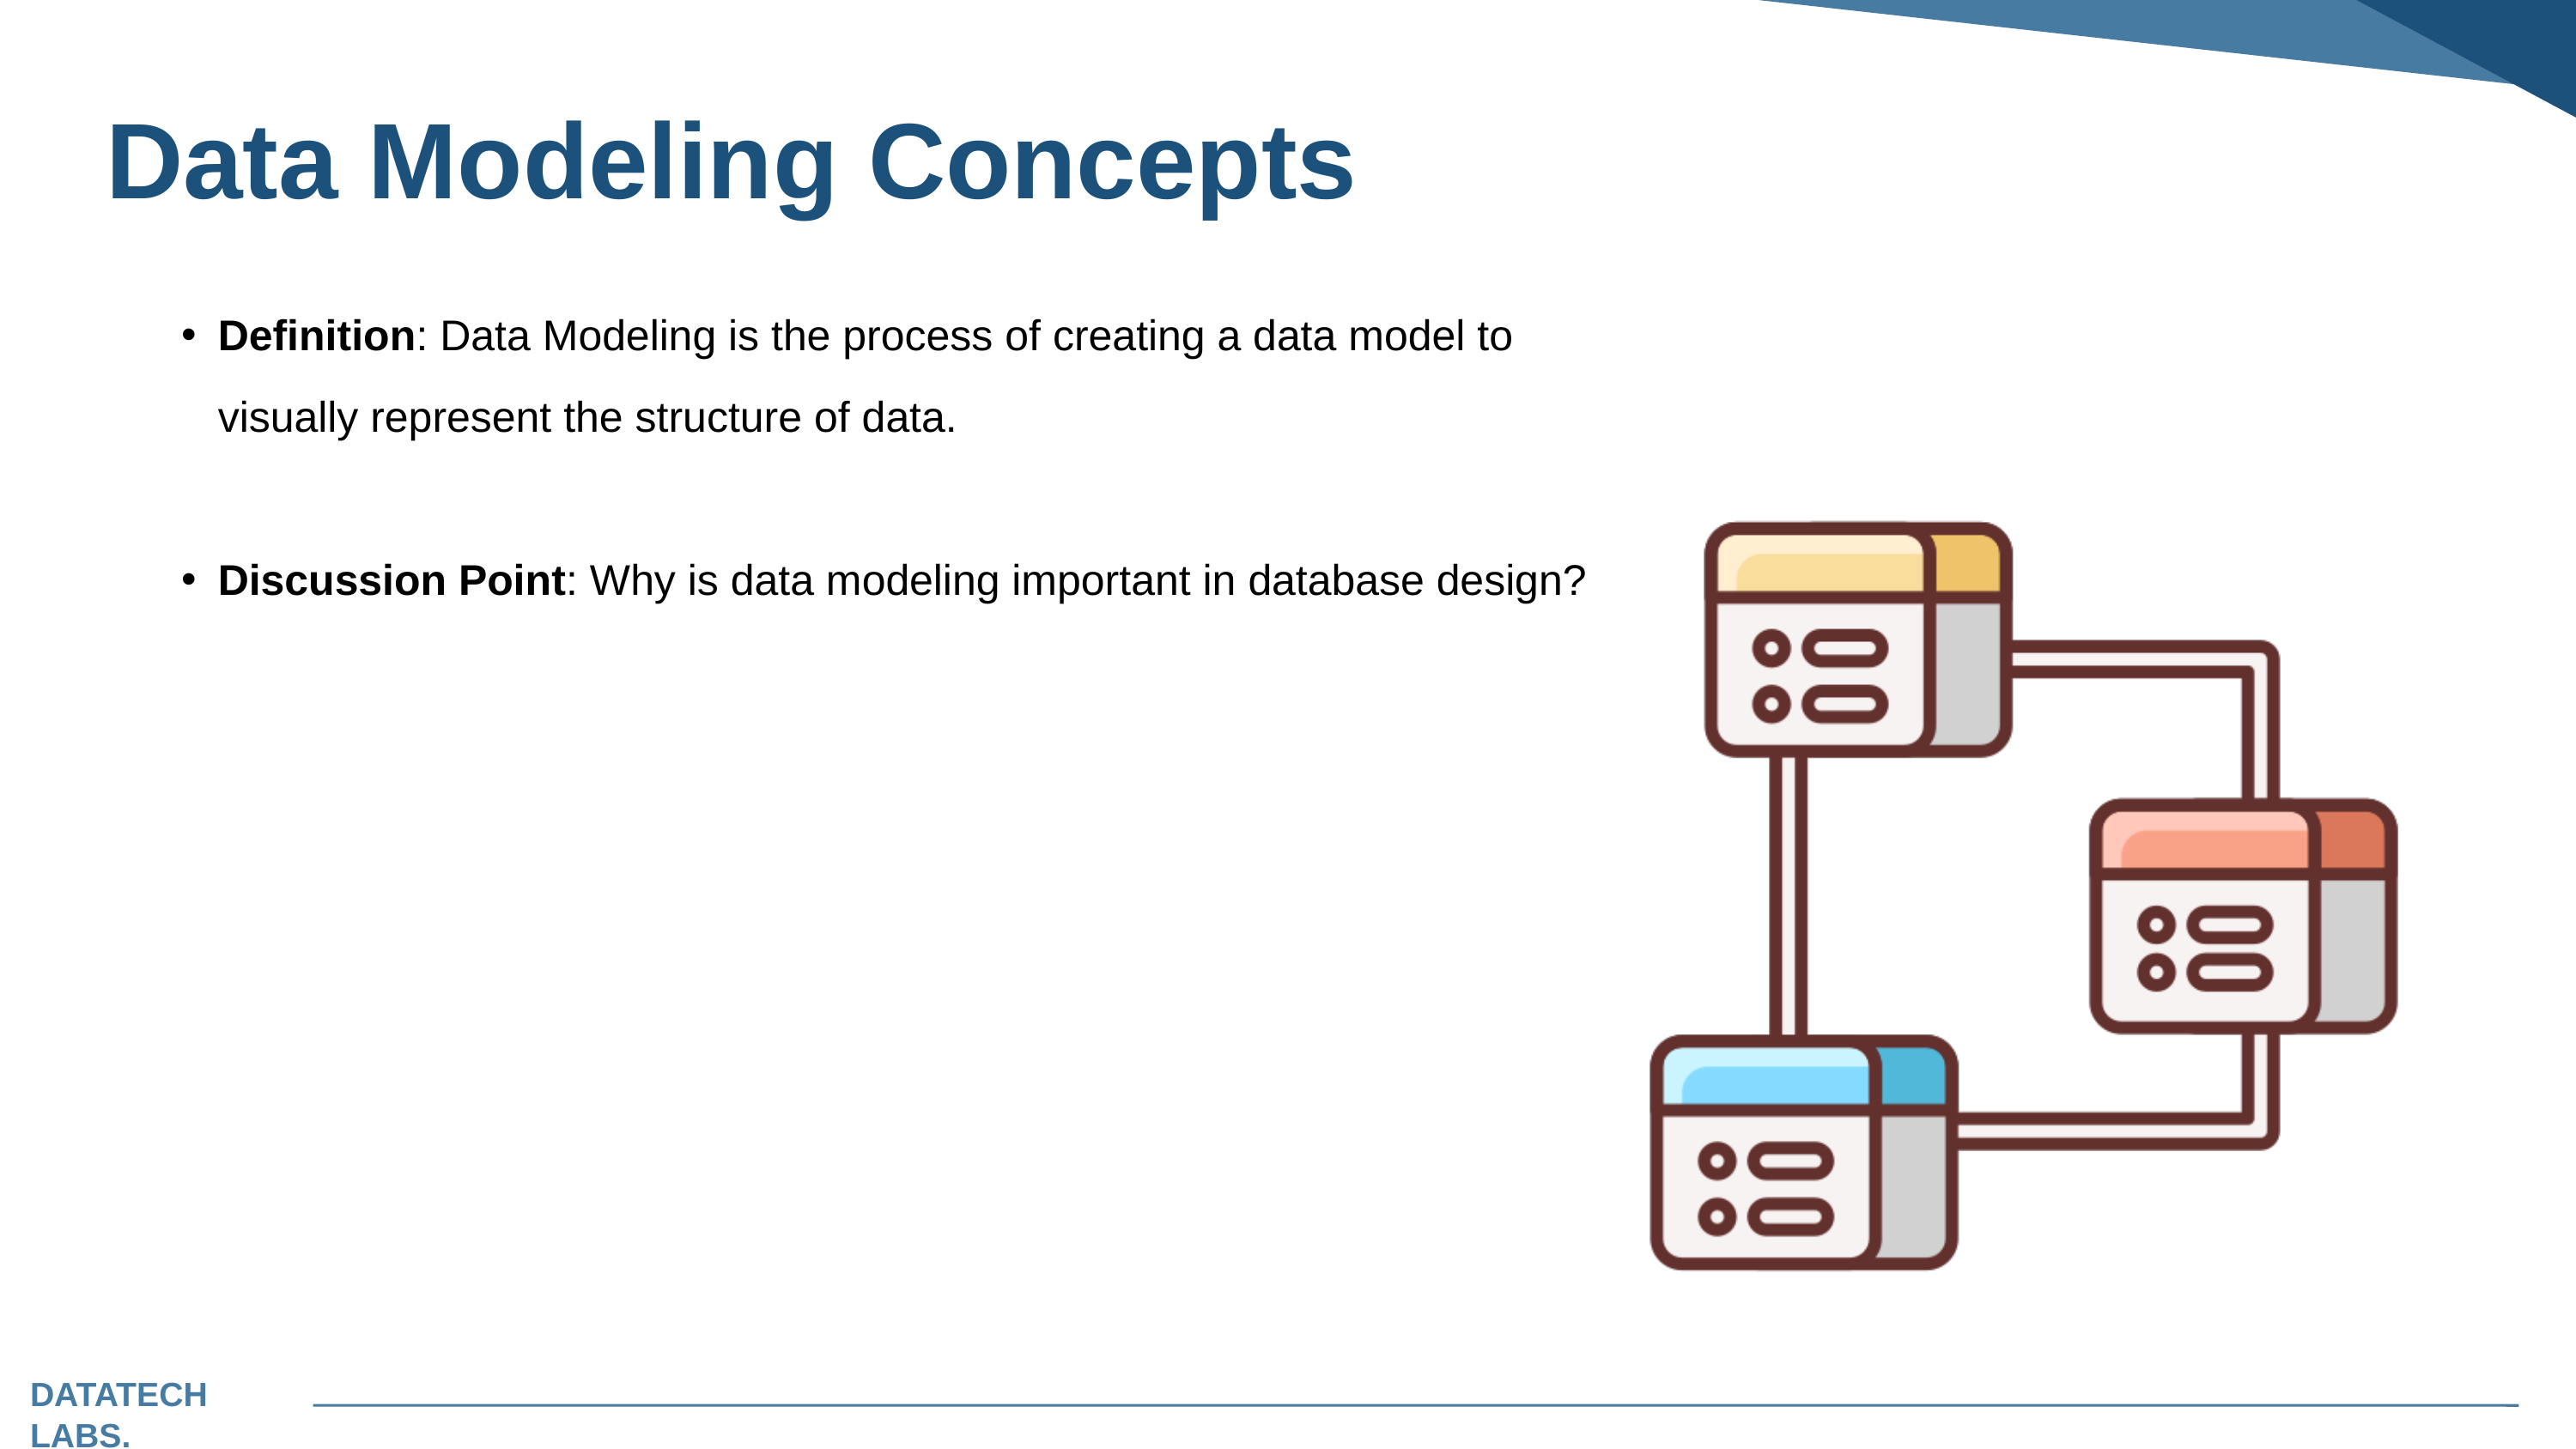

Data Modeling Concepts
Definition: Data Modeling is the process of creating a data model to visually represent the structure of data.

Discussion Point: Why is data modeling important in database design?

DATATECH LABS.